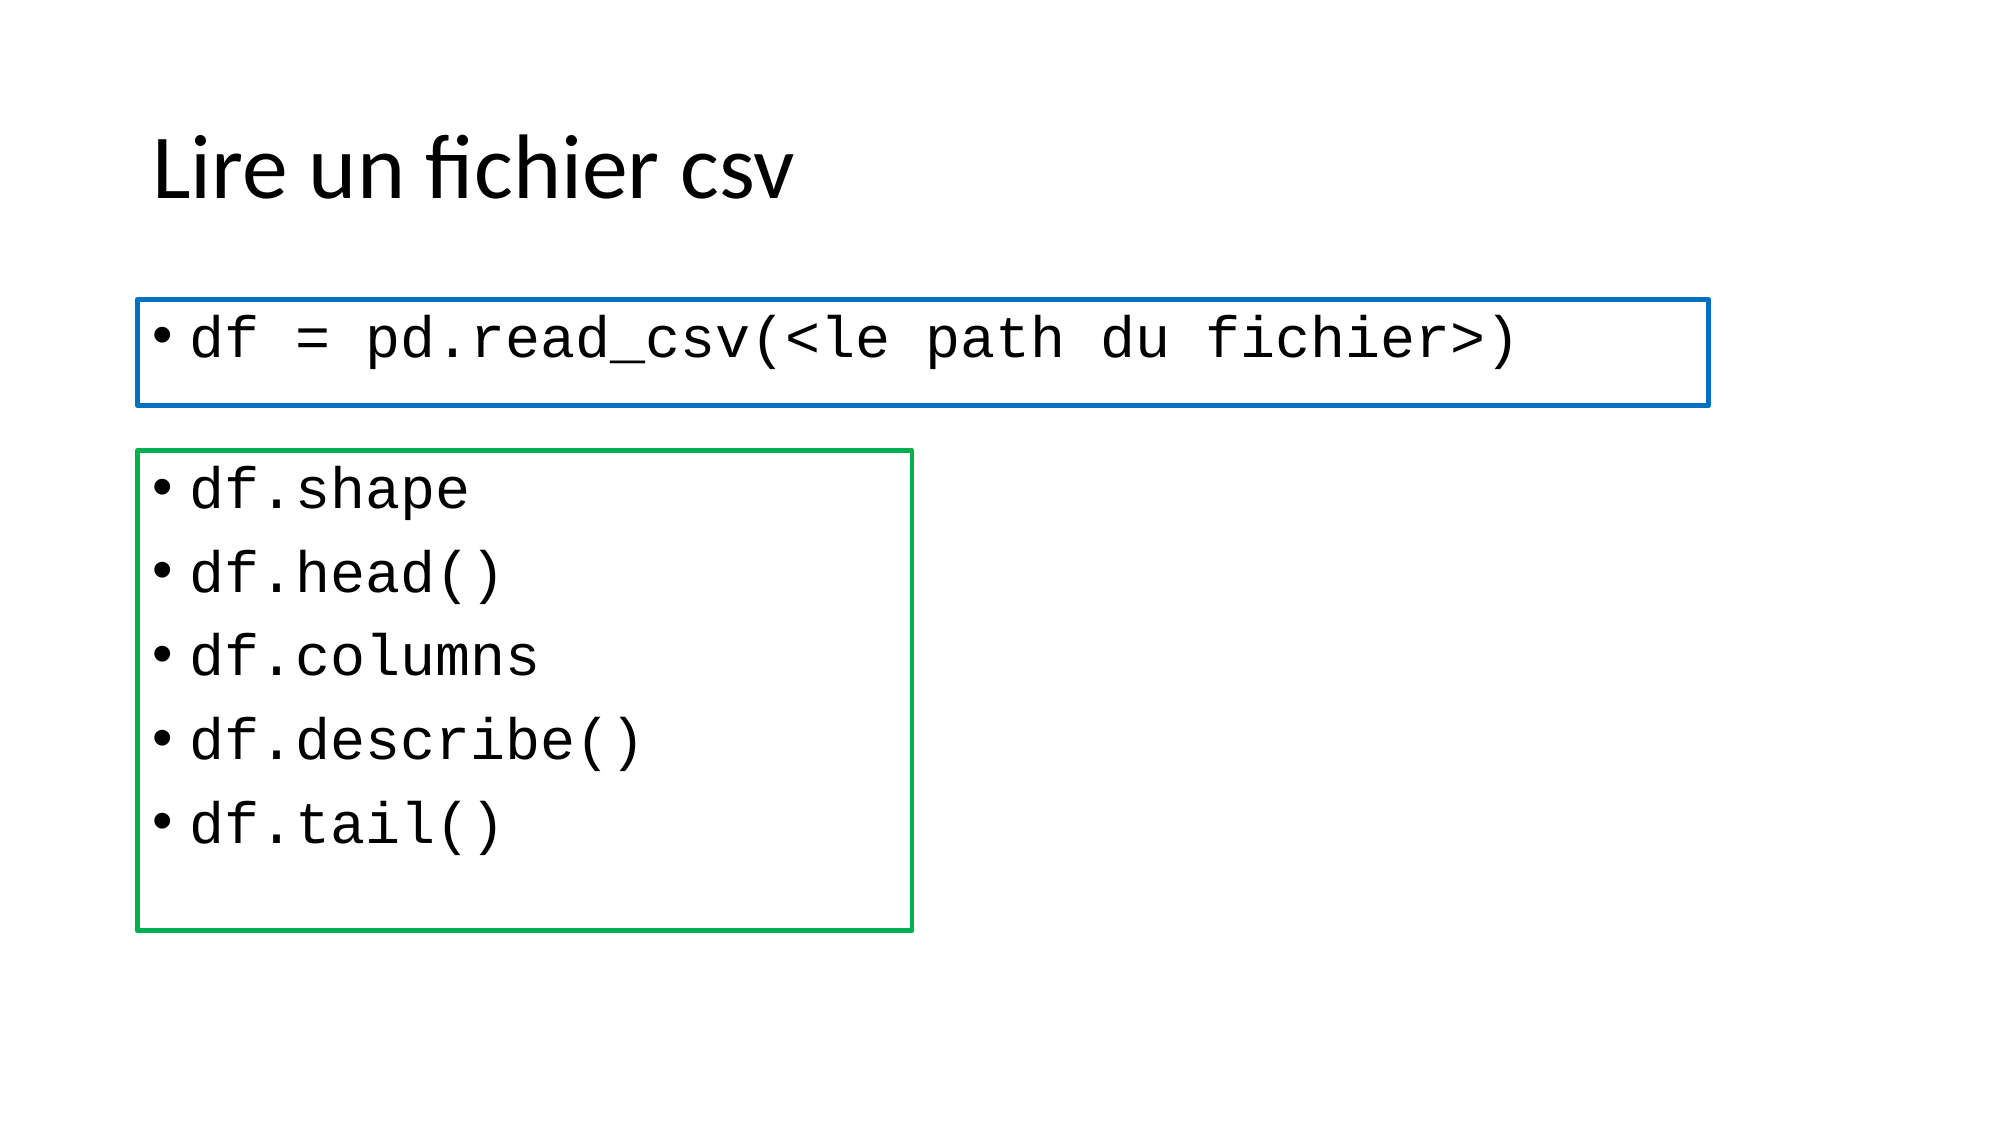

# Lire un fichier csv
df = pd.read_csv(<le path du fichier>)
df.shape
df.head()
df.columns
df.describe()
df.tail()